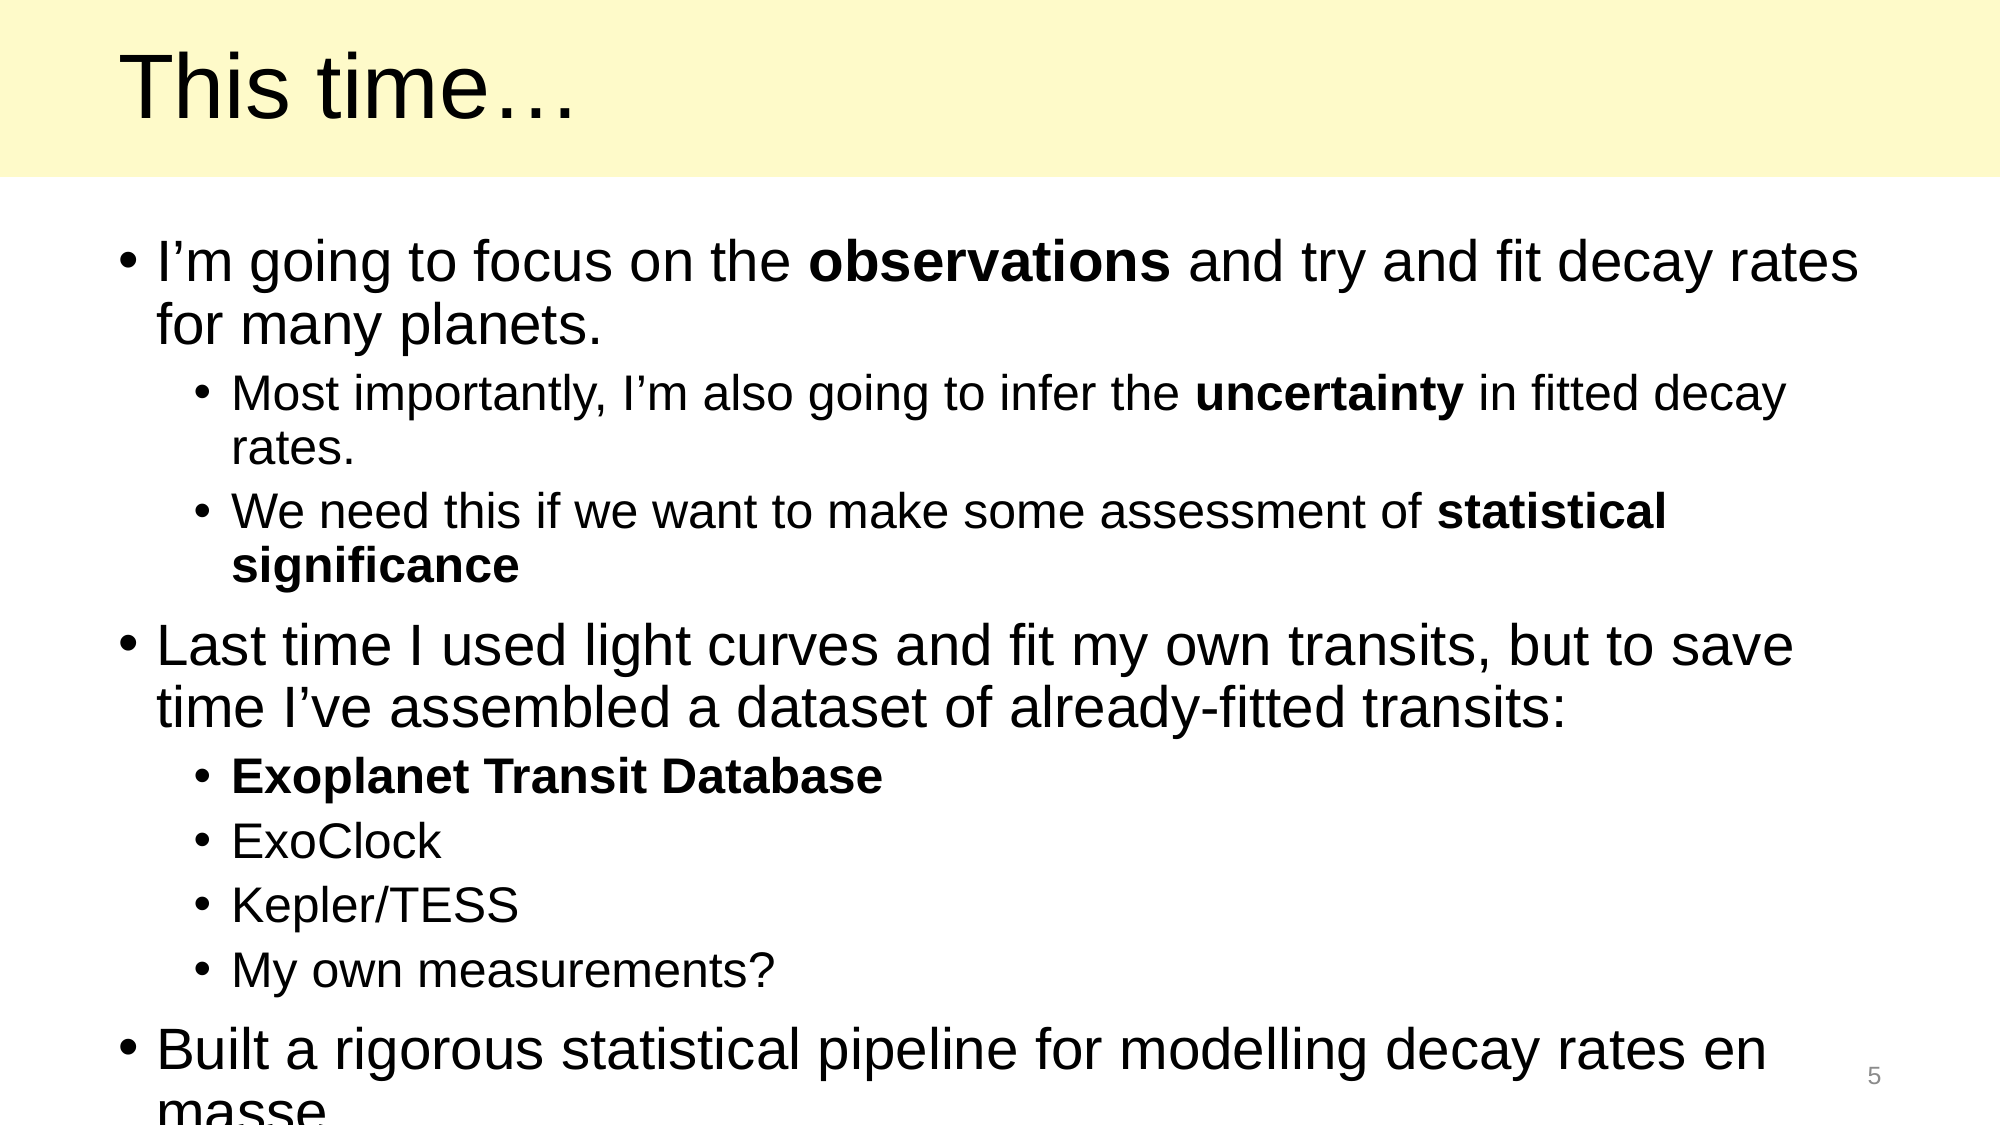

# This time…
I’m going to focus on the observations and try and fit decay rates for many planets.
Most importantly, I’m also going to infer the uncertainty in fitted decay rates.
We need this if we want to make some assessment of statistical significance
Last time I used light curves and fit my own transits, but to save time I’ve assembled a dataset of already-fitted transits:
Exoplanet Transit Database
ExoClock
Kepler/TESS
My own measurements?
Built a rigorous statistical pipeline for modelling decay rates en masse.
5